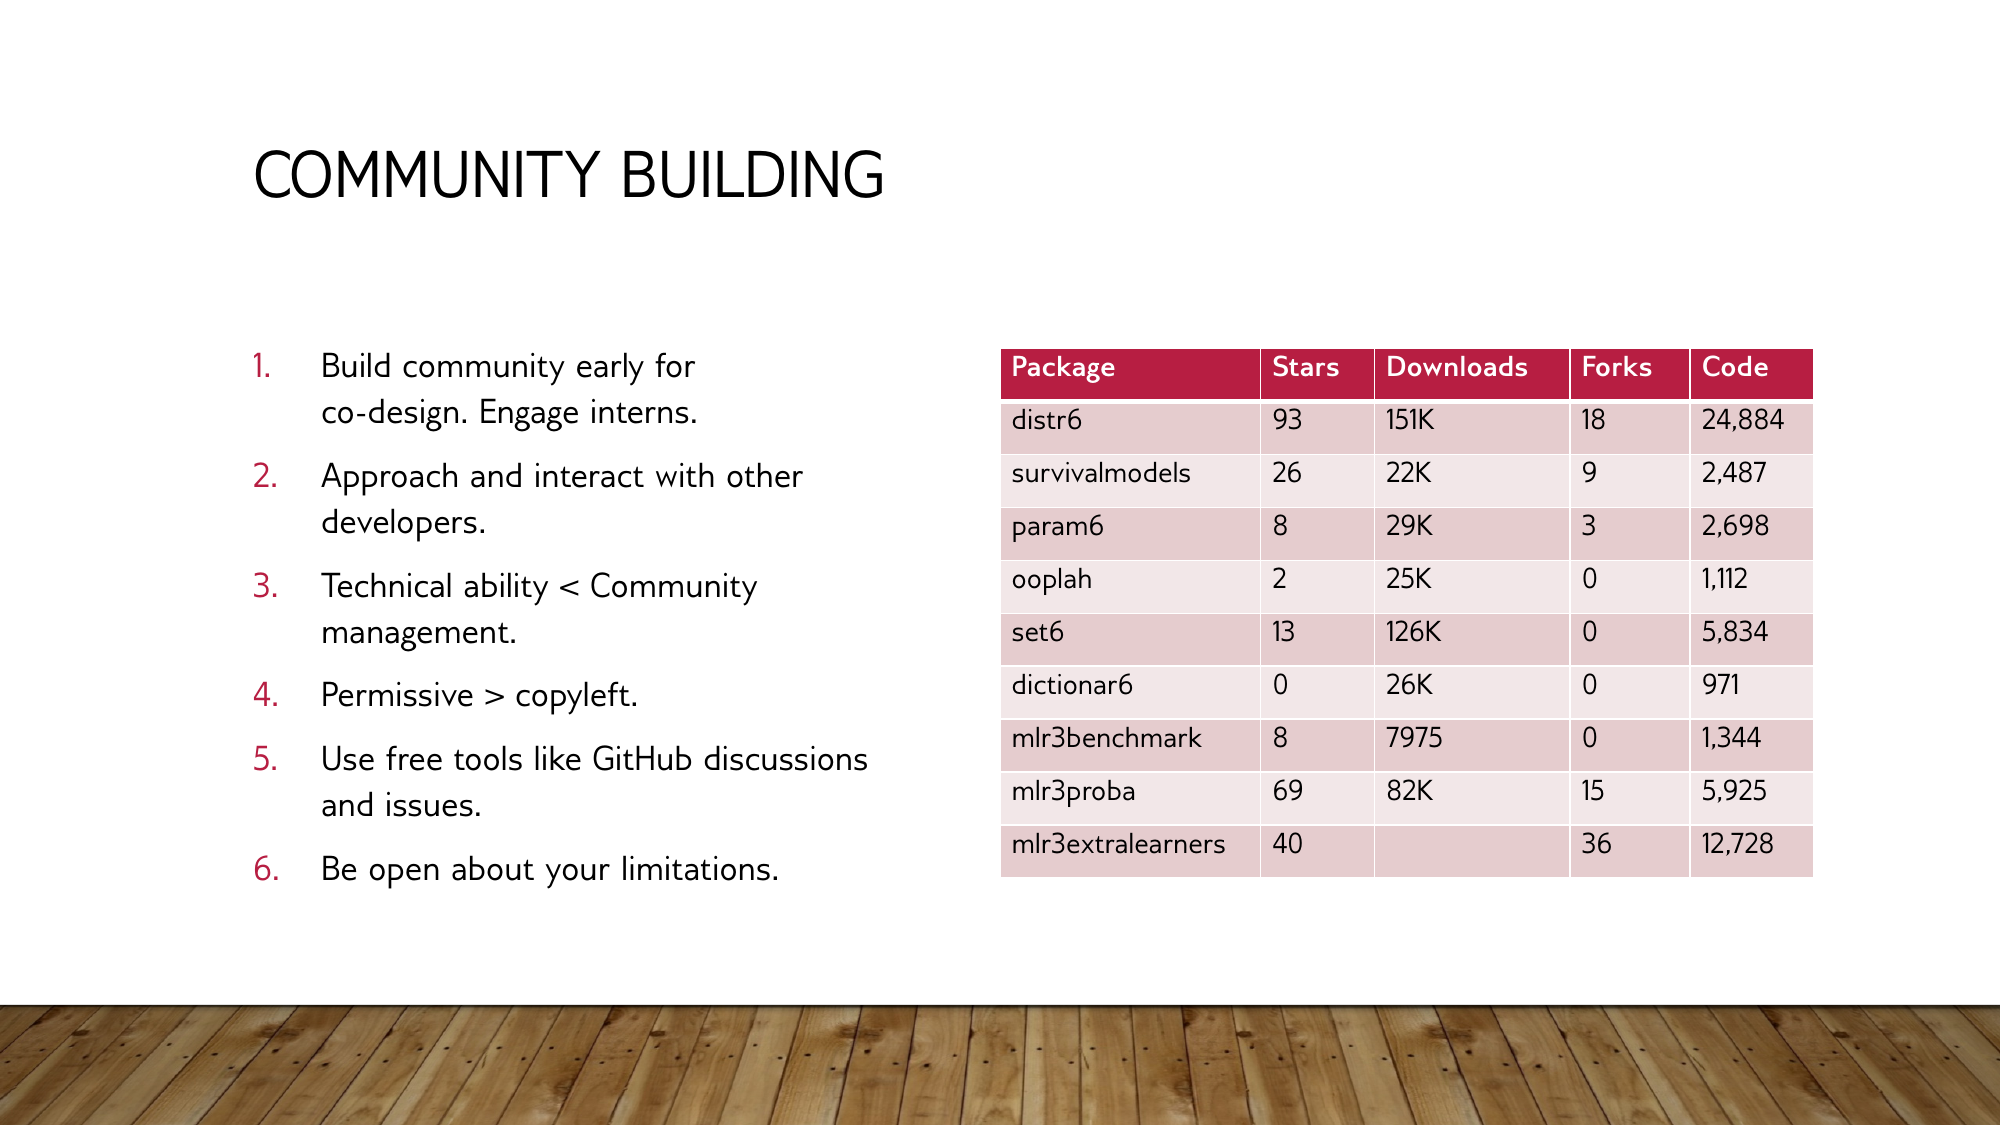

# Community building
Build community early for
co-design. Engage interns.
Approach and interact with other developers.
Technical ability < Community management.
Permissive > copyleft.
Use free tools like GitHub discussions and issues.
Be open about your limitations.
| Package | Stars | Downloads | Forks | Code |
| --- | --- | --- | --- | --- |
| distr6 | 93 | 151K | 18 | 24,884 |
| survivalmodels | 26 | 22K | 9 | 2,487 |
| param6 | 8 | 29K | 3 | 2,698 |
| ooplah | 2 | 25K | 0 | 1,112 |
| set6 | 13 | 126K | 0 | 5,834 |
| dictionar6 | 0 | 26K | 0 | 971 |
| mlr3benchmark | 8 | 7975 | 0 | 1,344 |
| mlr3proba | 69 | 82K | 15 | 5,925 |
| mlr3extralearners | 40 |  | 36 | 12,728 |